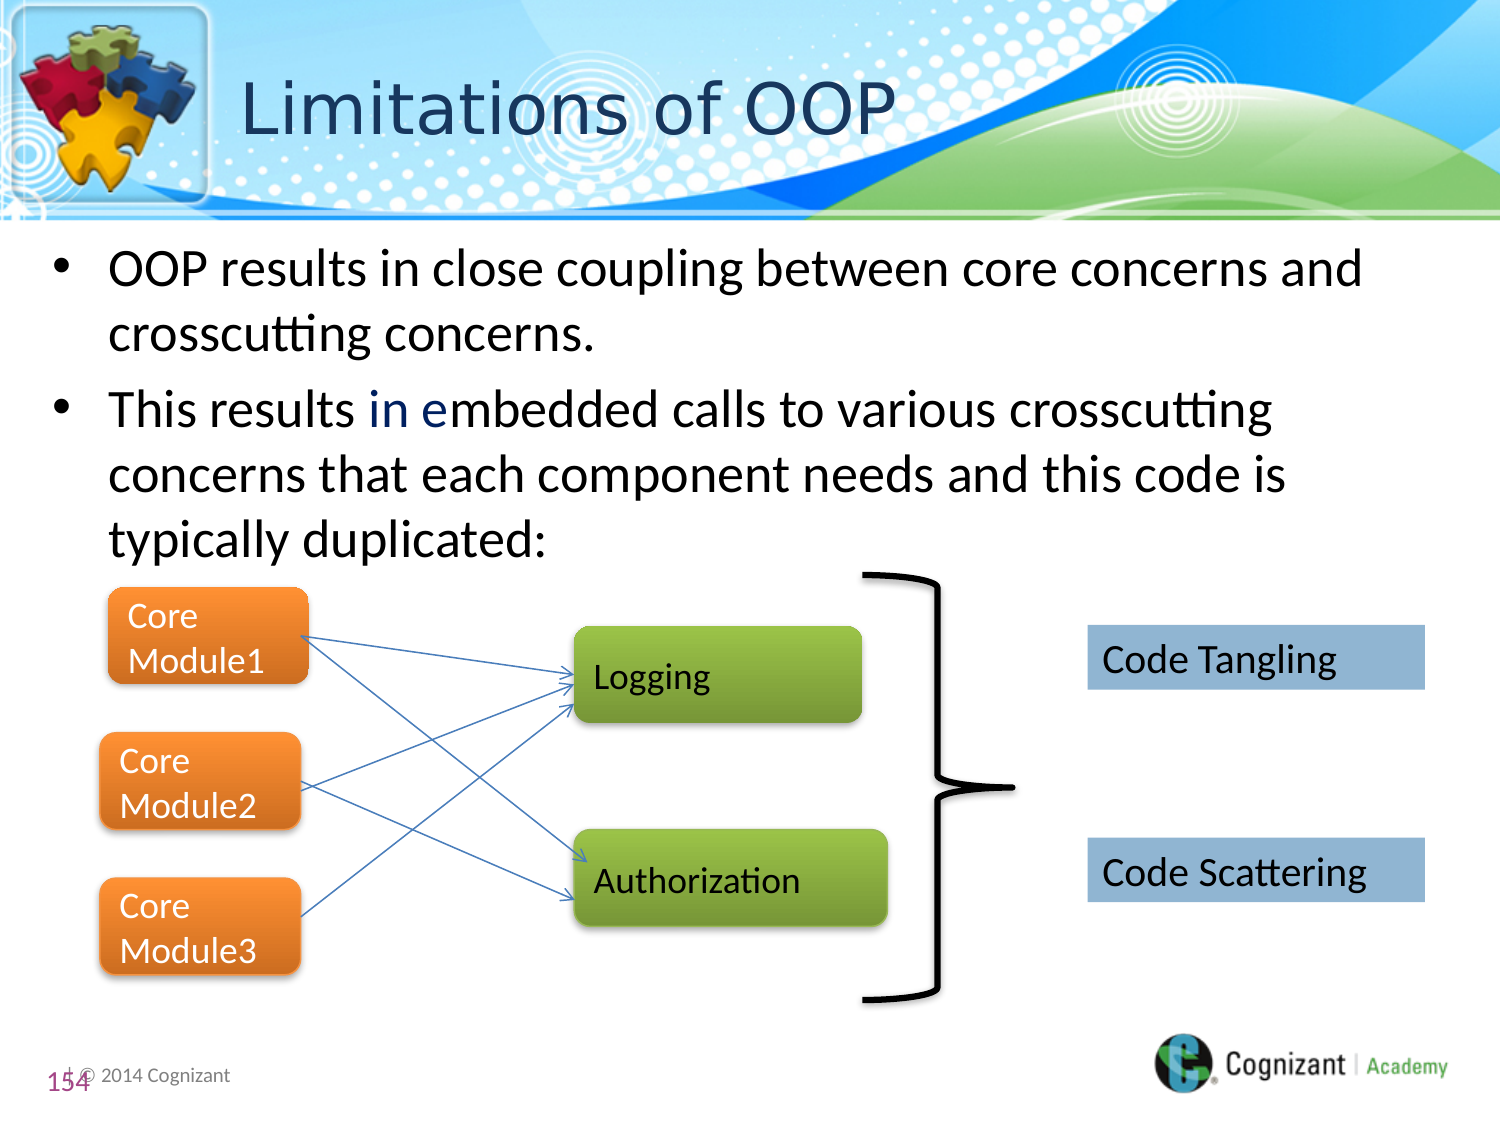

# Limitations of OOP
OOP results in close coupling between core concerns and crosscutting concerns.
This results in embedded calls to various crosscutting concerns that each component needs and this code is typically duplicated:

Core Module1
Code Tangling
Logging
Core Module2
Authorization
Code Scattering
Core Module3
154